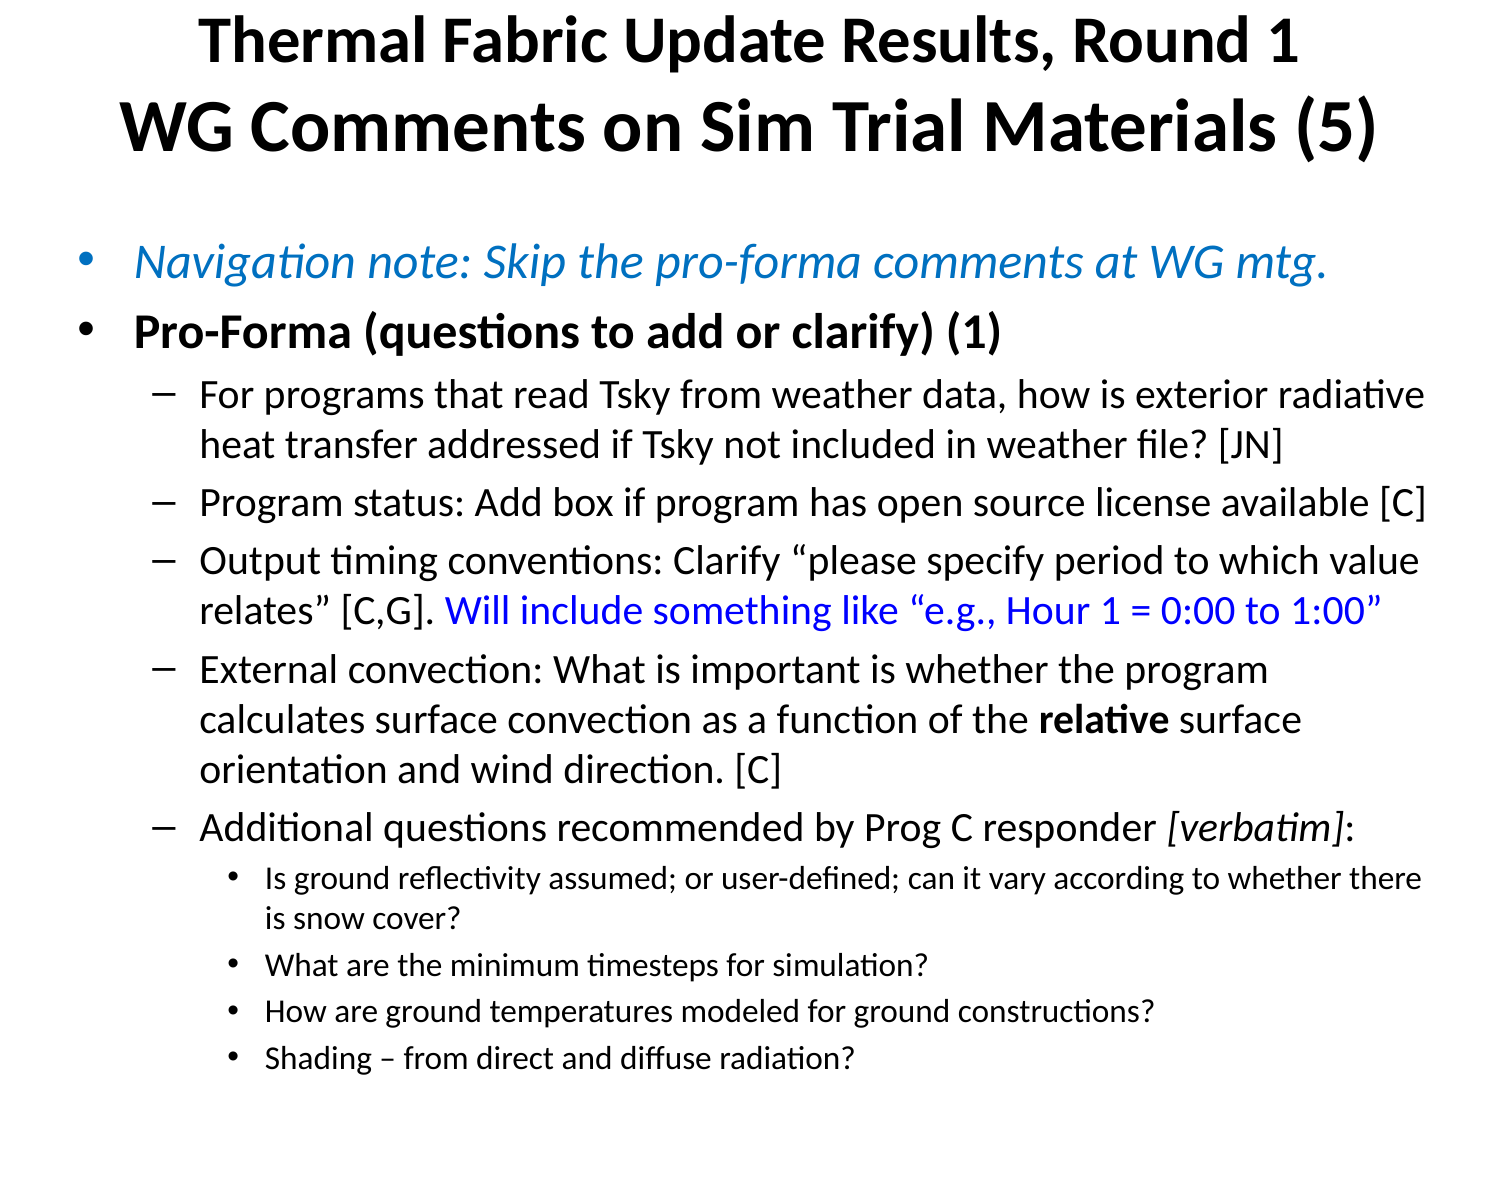

# Thermal Fabric Update Results, Round 1 WG Comments on Sim Trial Materials (5)
Navigation note: Skip the pro-forma comments at WG mtg.
Pro-Forma (questions to add or clarify) (1)
For programs that read Tsky from weather data, how is exterior radiative heat transfer addressed if Tsky not included in weather file? [JN]
Program status: Add box if program has open source license available [C]
Output timing conventions: Clarify “please specify period to which value relates” [C,G]. Will include something like “e.g., Hour 1 = 0:00 to 1:00”
External convection: What is important is whether the program calculates surface convection as a function of the relative surface orientation and wind direction. [C]
Additional questions recommended by Prog C responder [verbatim]:
Is ground reflectivity assumed; or user-defined; can it vary according to whether there is snow cover?
What are the minimum timesteps for simulation?
How are ground temperatures modeled for ground constructions?
Shading – from direct and diffuse radiation?